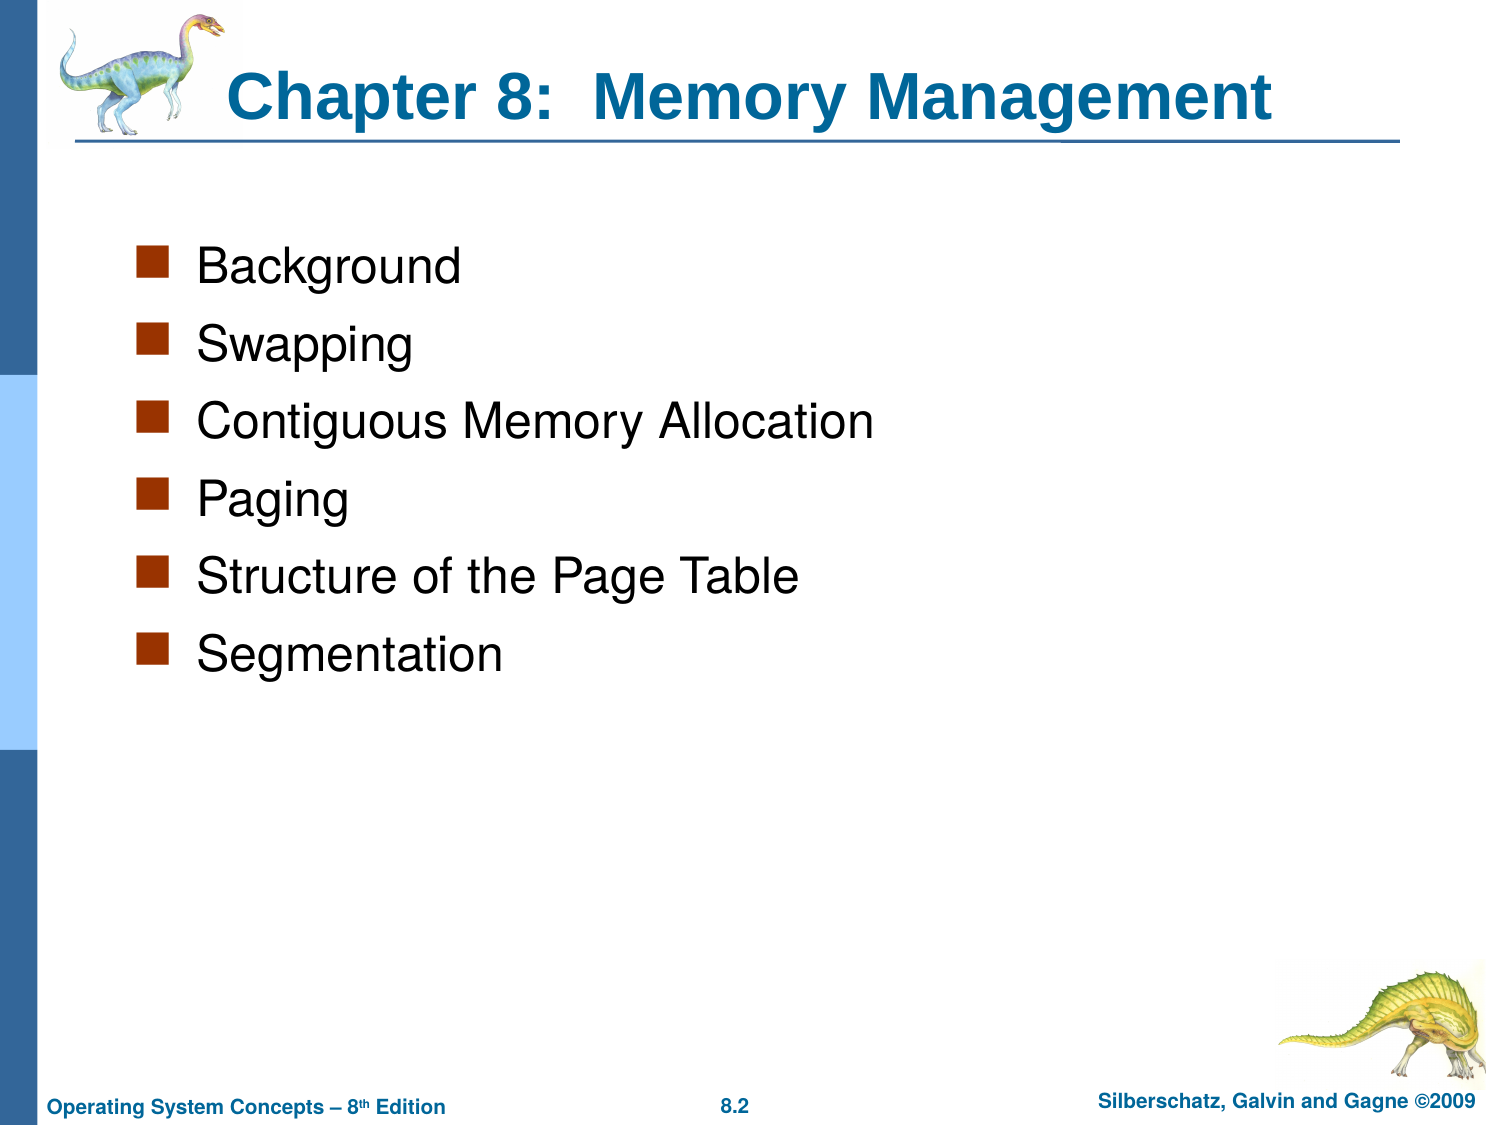

# Chapter 8:  Memory Management
Background
Swapping
Contiguous Memory Allocation
Paging
Structure of the Page Table
Segmentation